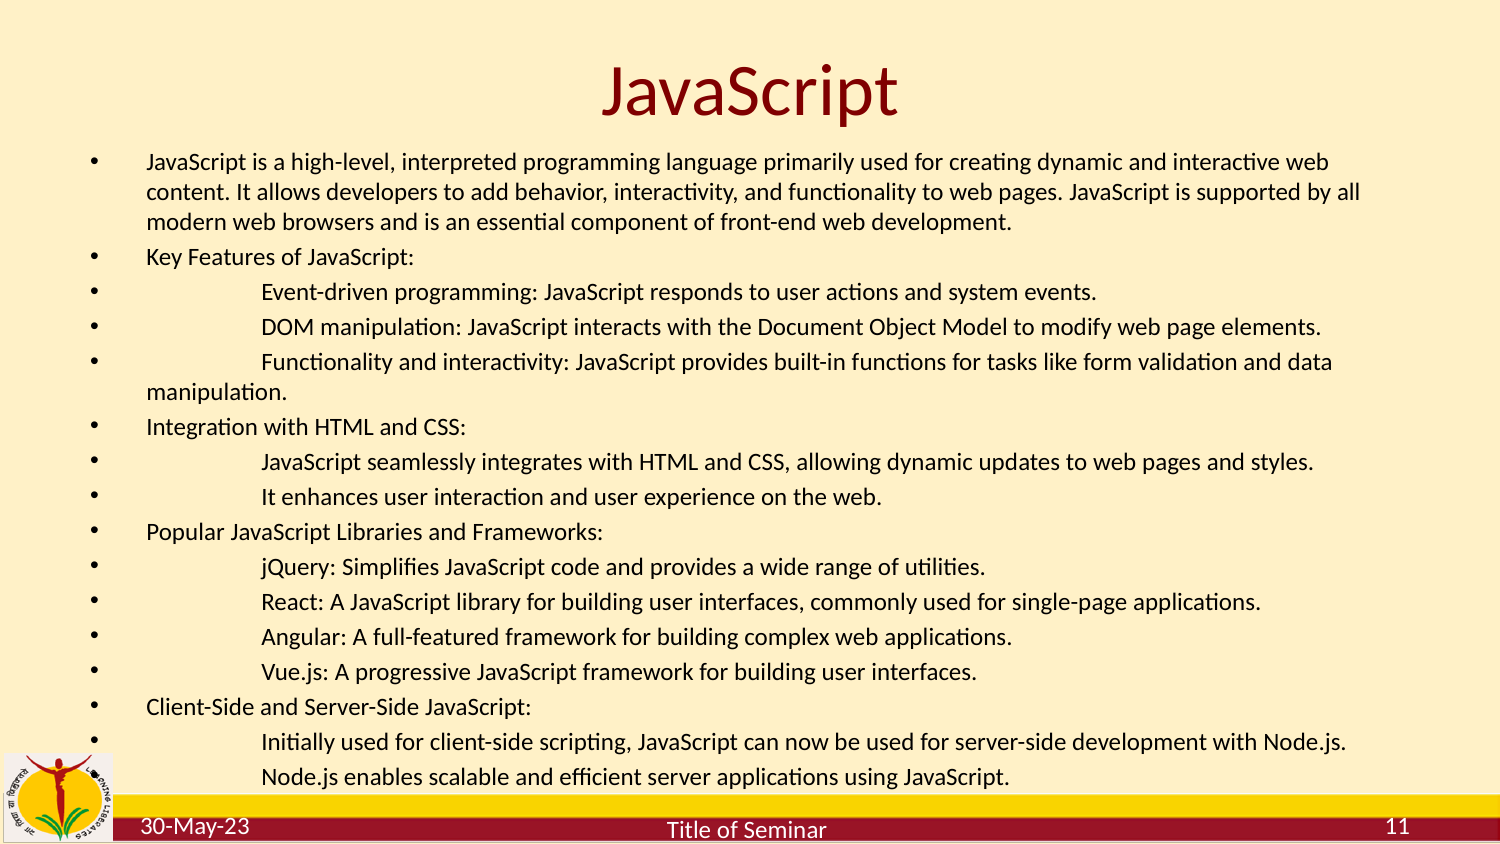

# JavaScript
JavaScript is a high-level, interpreted programming language primarily used for creating dynamic and interactive web content. It allows developers to add behavior, interactivity, and functionality to web pages. JavaScript is supported by all modern web browsers and is an essential component of front-end web development.
Key Features of JavaScript:
                    Event-driven programming: JavaScript responds to user actions and system events.
                    DOM manipulation: JavaScript interacts with the Document Object Model to modify web page elements.
                    Functionality and interactivity: JavaScript provides built-in functions for tasks like form validation and data manipulation.
Integration with HTML and CSS:
                    JavaScript seamlessly integrates with HTML and CSS, allowing dynamic updates to web pages and styles.
                    It enhances user interaction and user experience on the web.
Popular JavaScript Libraries and Frameworks:
                    jQuery: Simplifies JavaScript code and provides a wide range of utilities.
                    React: A JavaScript library for building user interfaces, commonly used for single-page applications.
                    Angular: A full-featured framework for building complex web applications.
                    Vue.js: A progressive JavaScript framework for building user interfaces.
Client-Side and Server-Side JavaScript:
                    Initially used for client-side scripting, JavaScript can now be used for server-side development with Node.js.
                    Node.js enables scalable and efficient server applications using JavaScript.

30-May-23
11
Title of Seminar